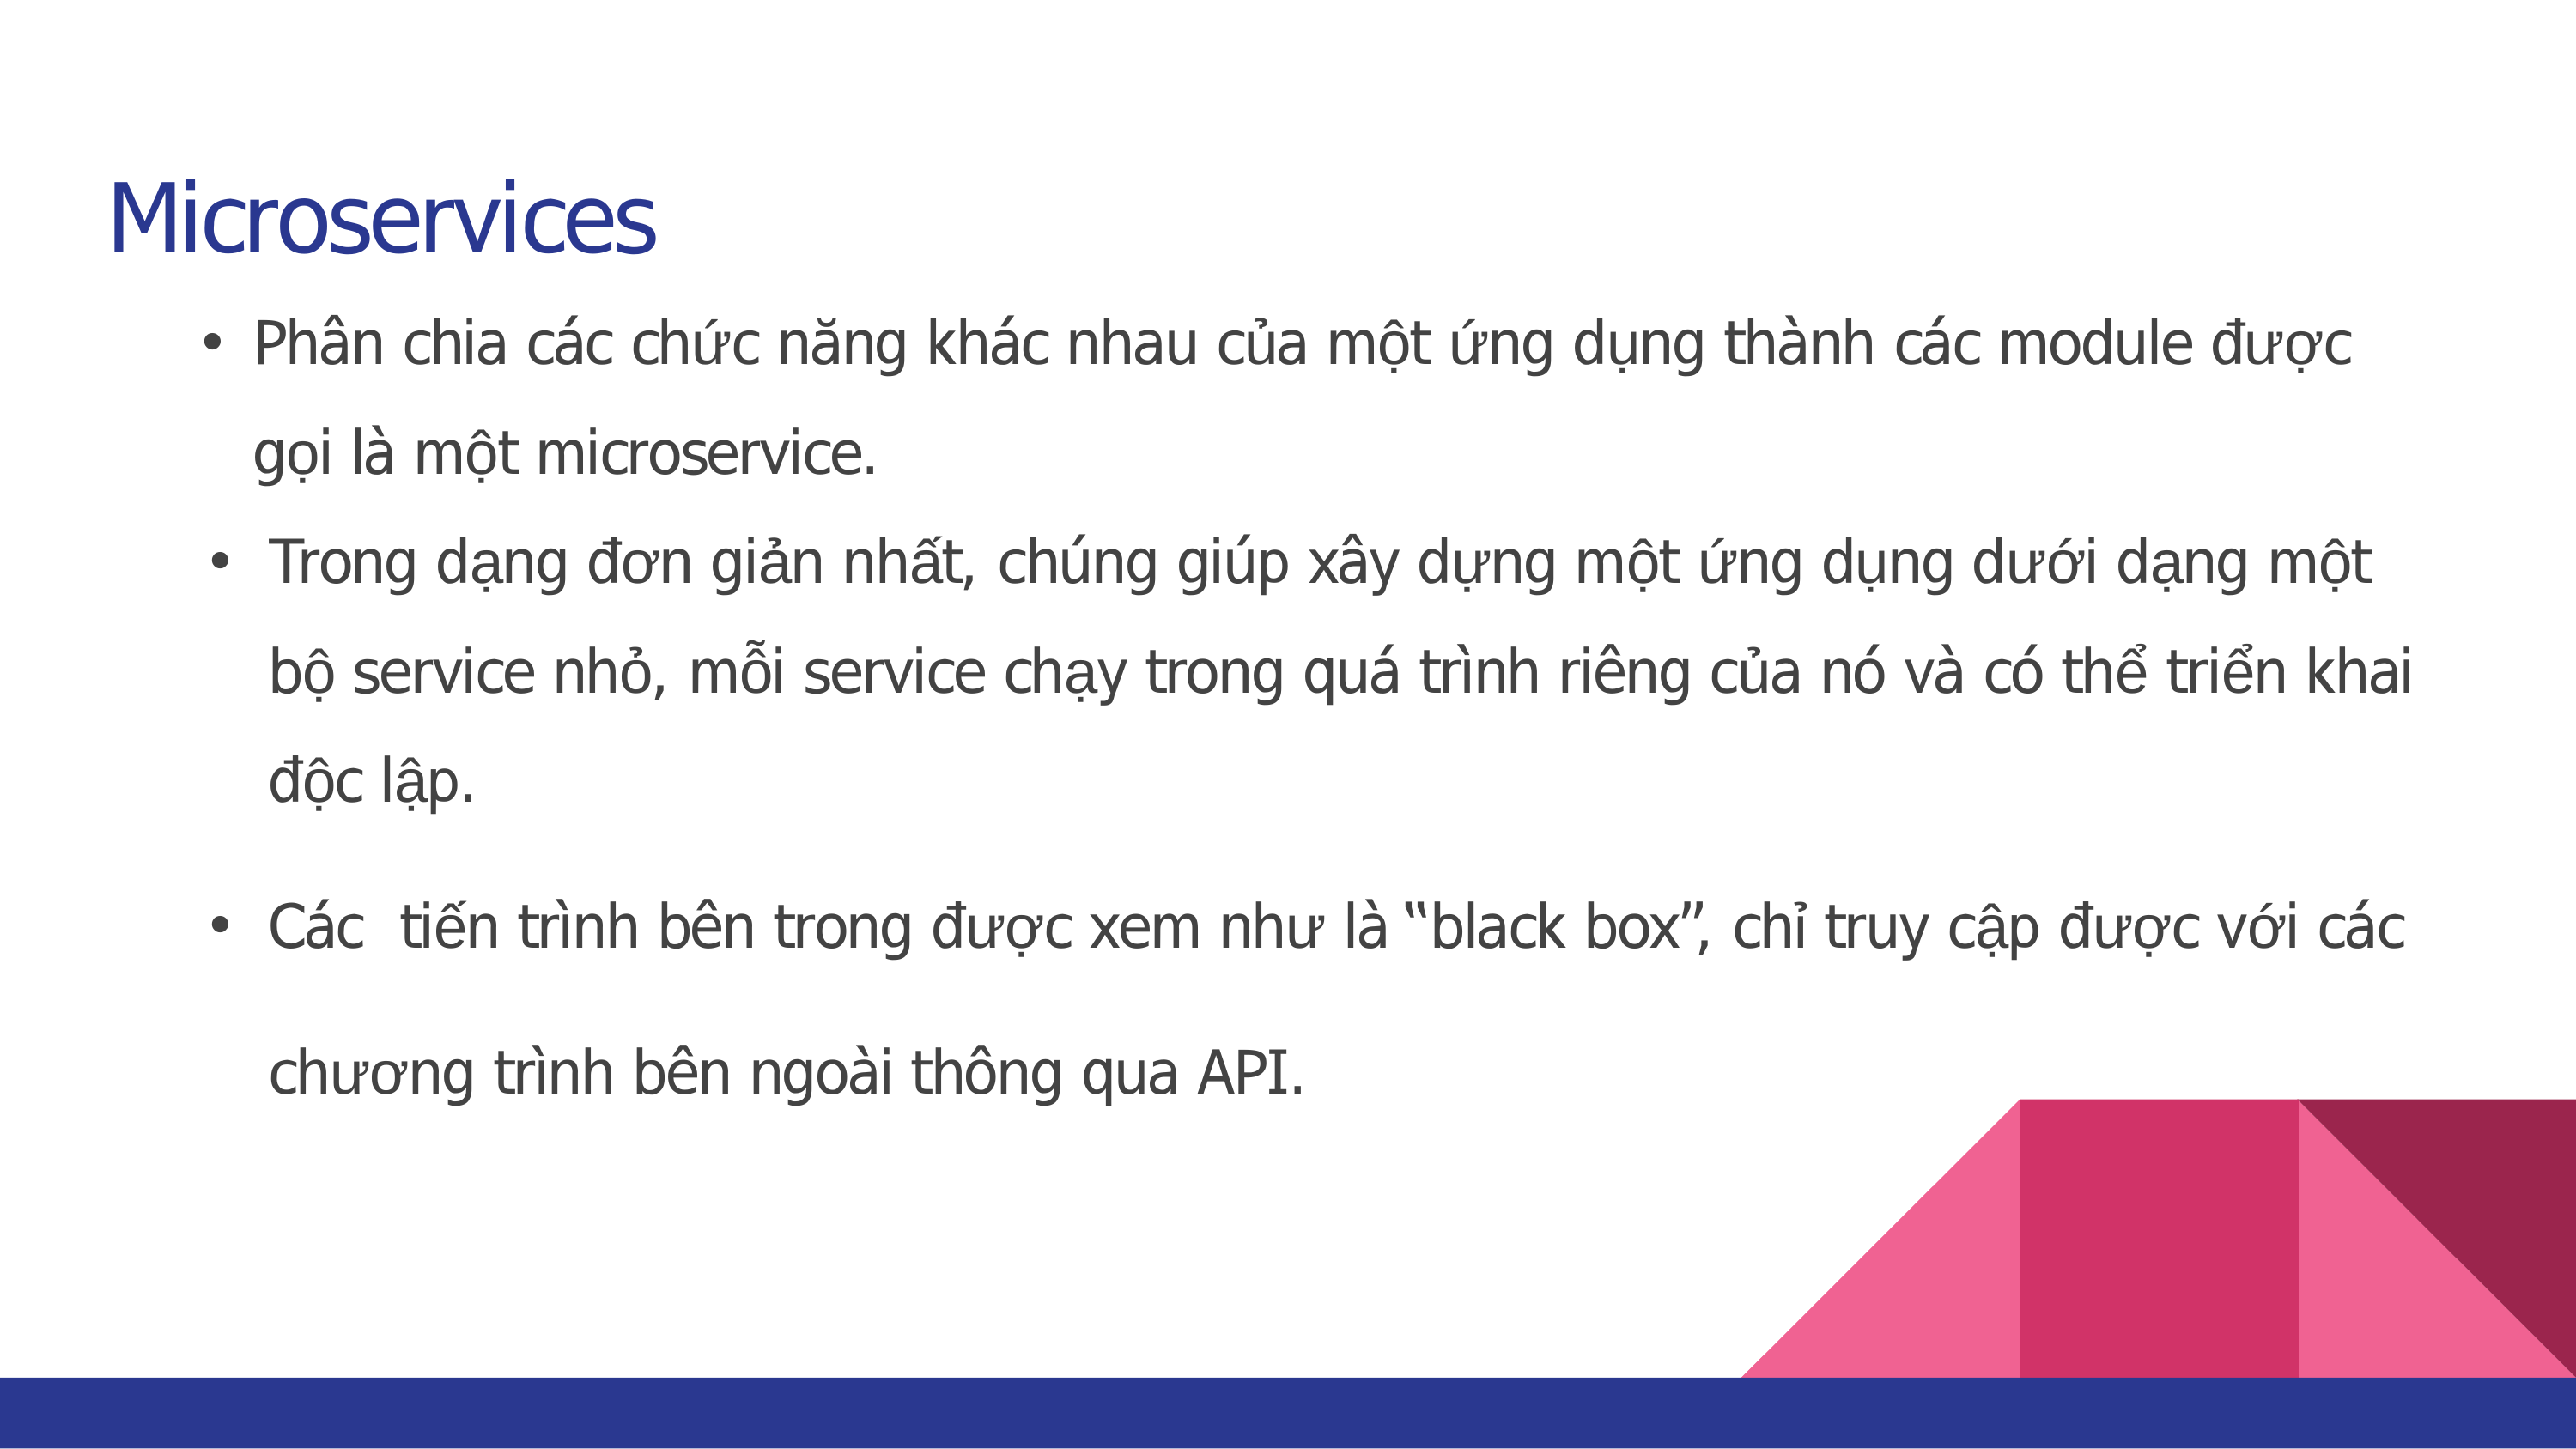

Microservices
Phân chia các chức năng khác nhau của một ứng dụng thành các module được gọi là một microservice.
Trong dạng đơn giản nhất, chúng giúp xây dựng một ứng dụng dưới dạng một bộ service nhỏ, mỗi service chạy trong quá trình riêng của nó và có thể triển khai độc lập.
Các  tiến trình bên trong được xem như là “black box”, chỉ truy cập được với các chương trình bên ngoài thông qua API.